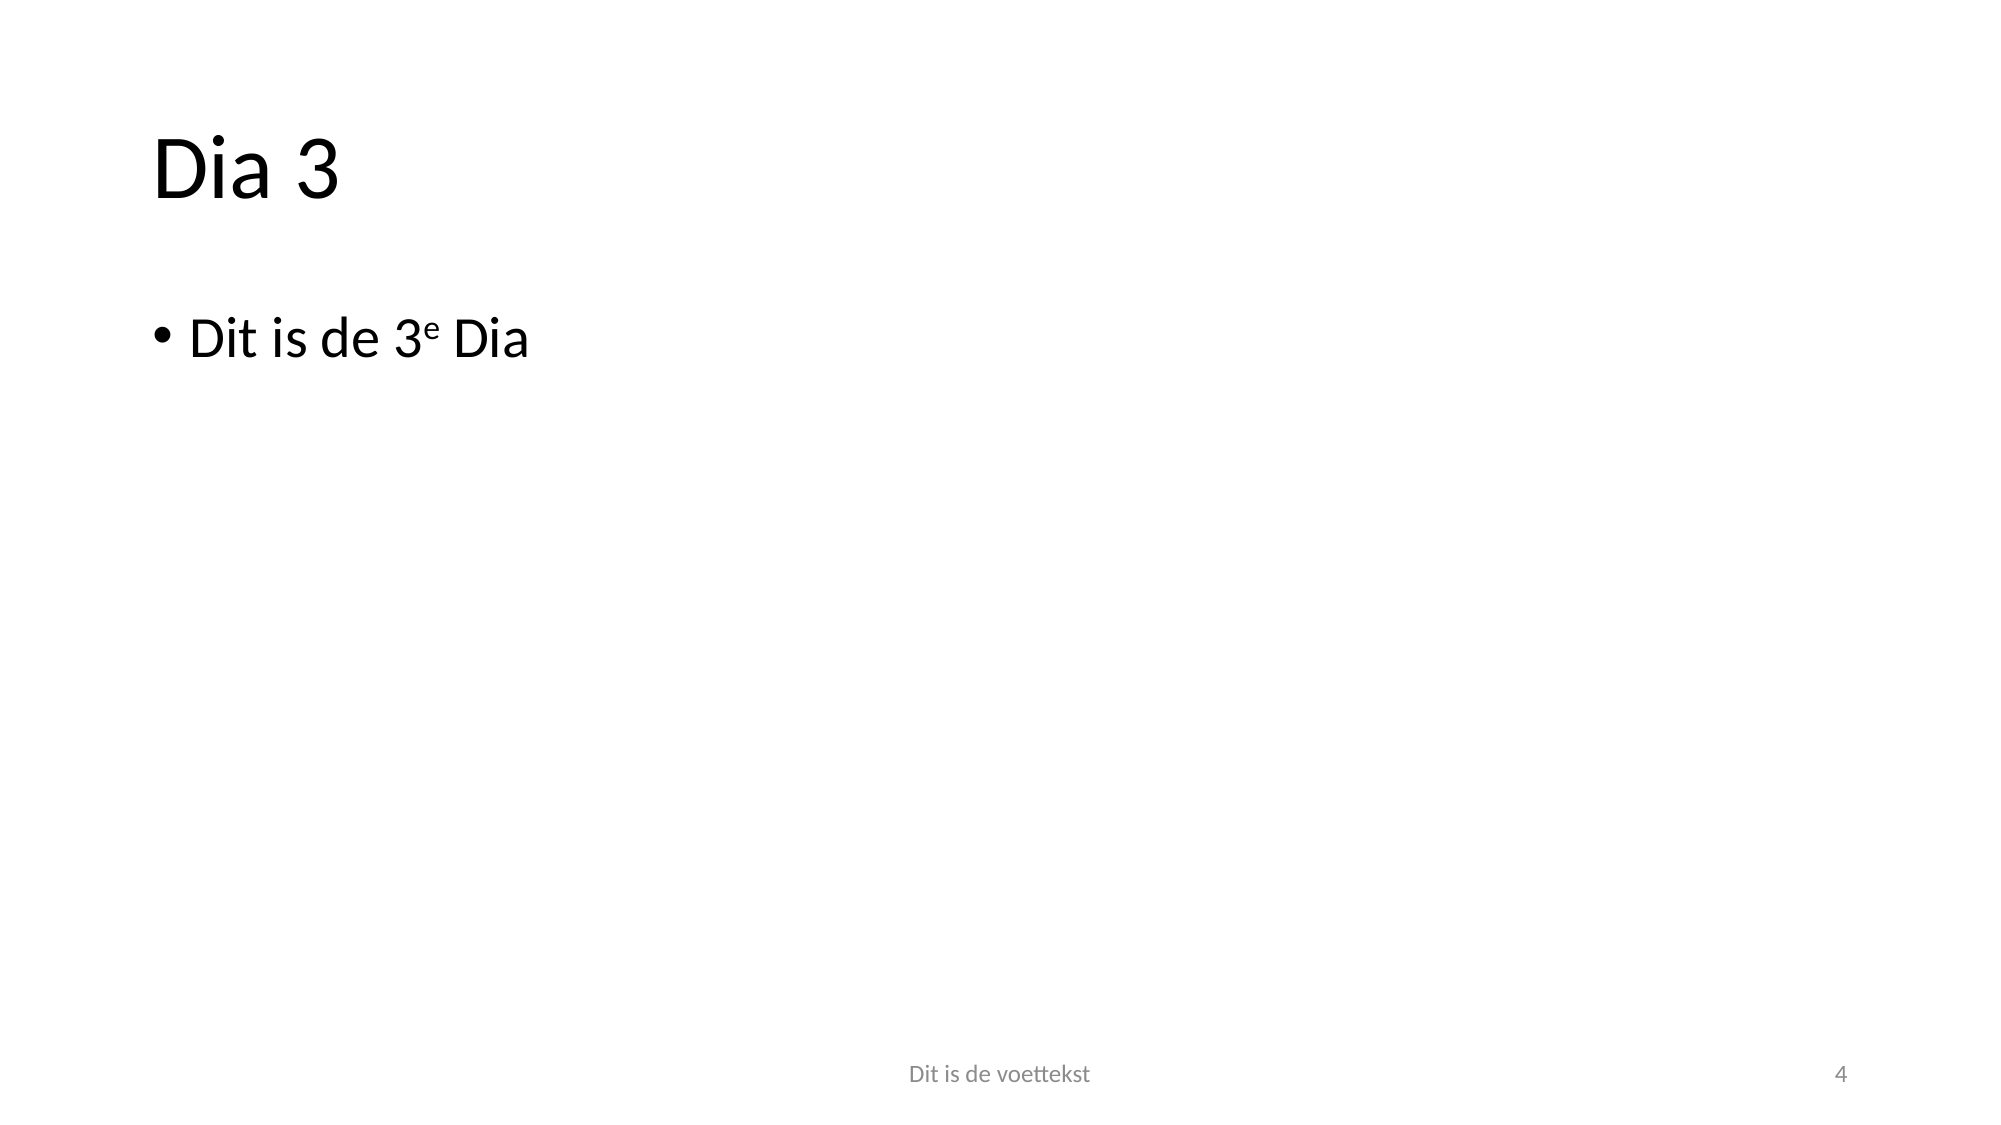

# Dia 3
Dit is de 3e Dia
Dit is de voettekst
4